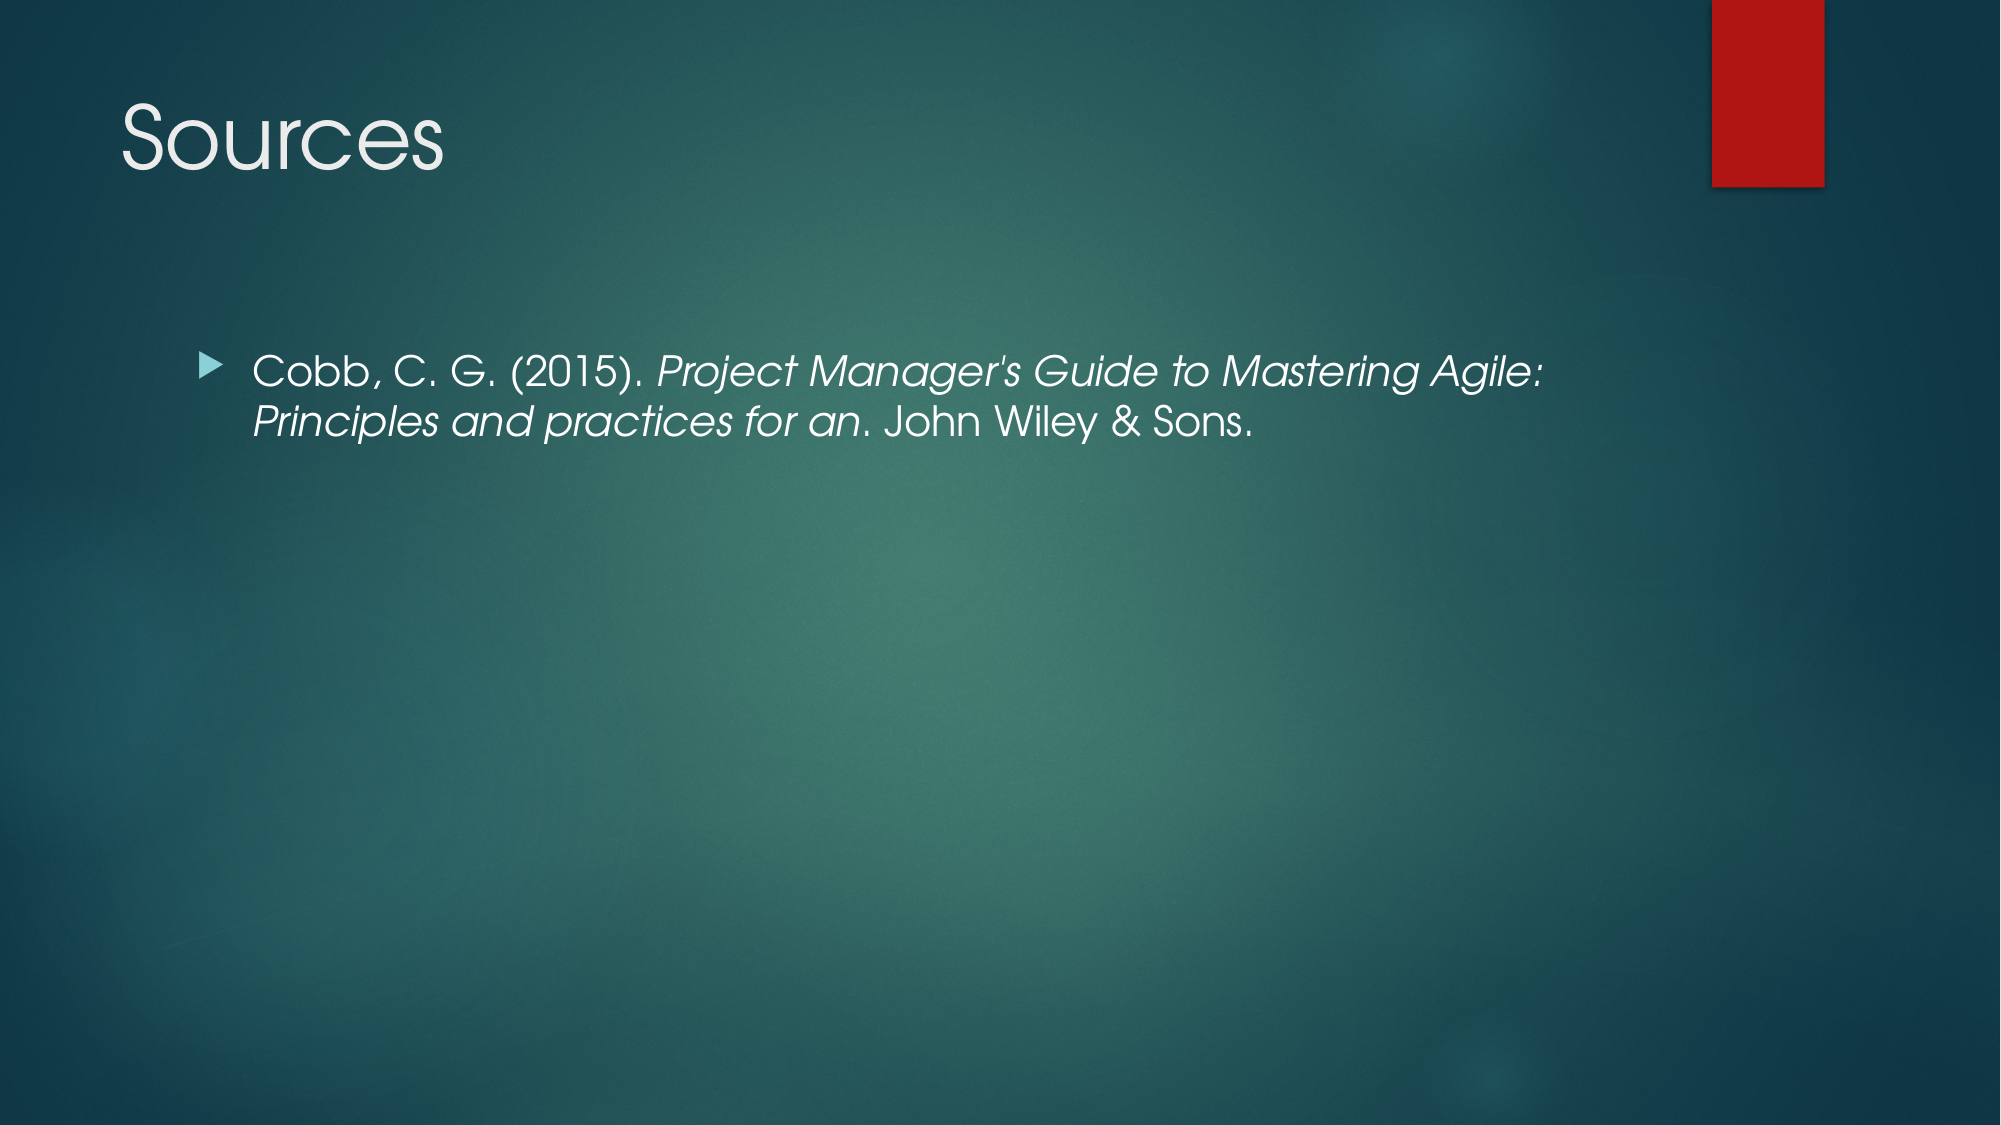

# Sources
Cobb, C. G. (2015). Project Manager's Guide to Mastering Agile: Principles and practices for an. John Wiley & Sons.